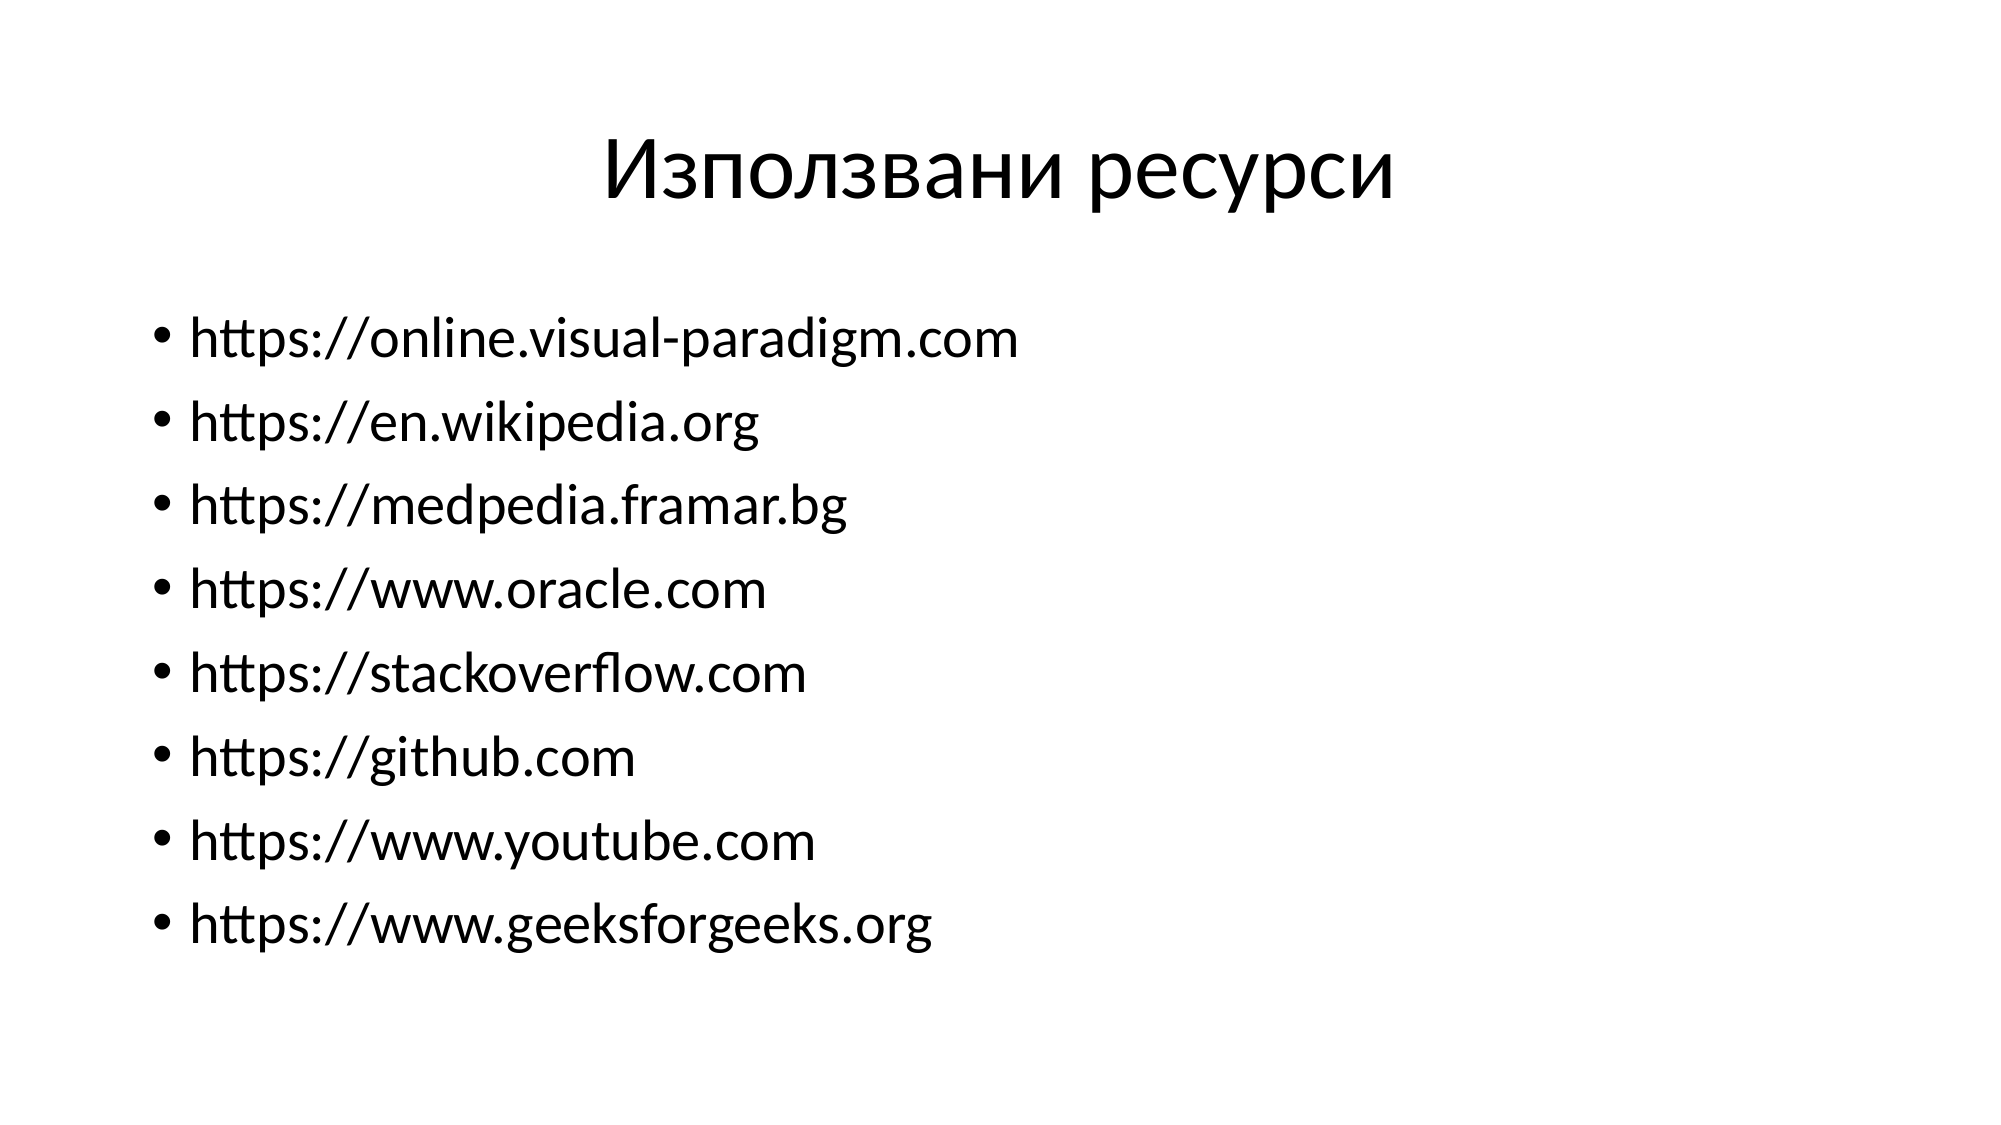

# Използвани ресурси
https://online.visual-paradigm.com
https://en.wikipedia.org
https://medpedia.framar.bg
https://www.oracle.com
https://stackoverflow.com
https://github.com
https://www.youtube.com
https://www.geeksforgeeks.org